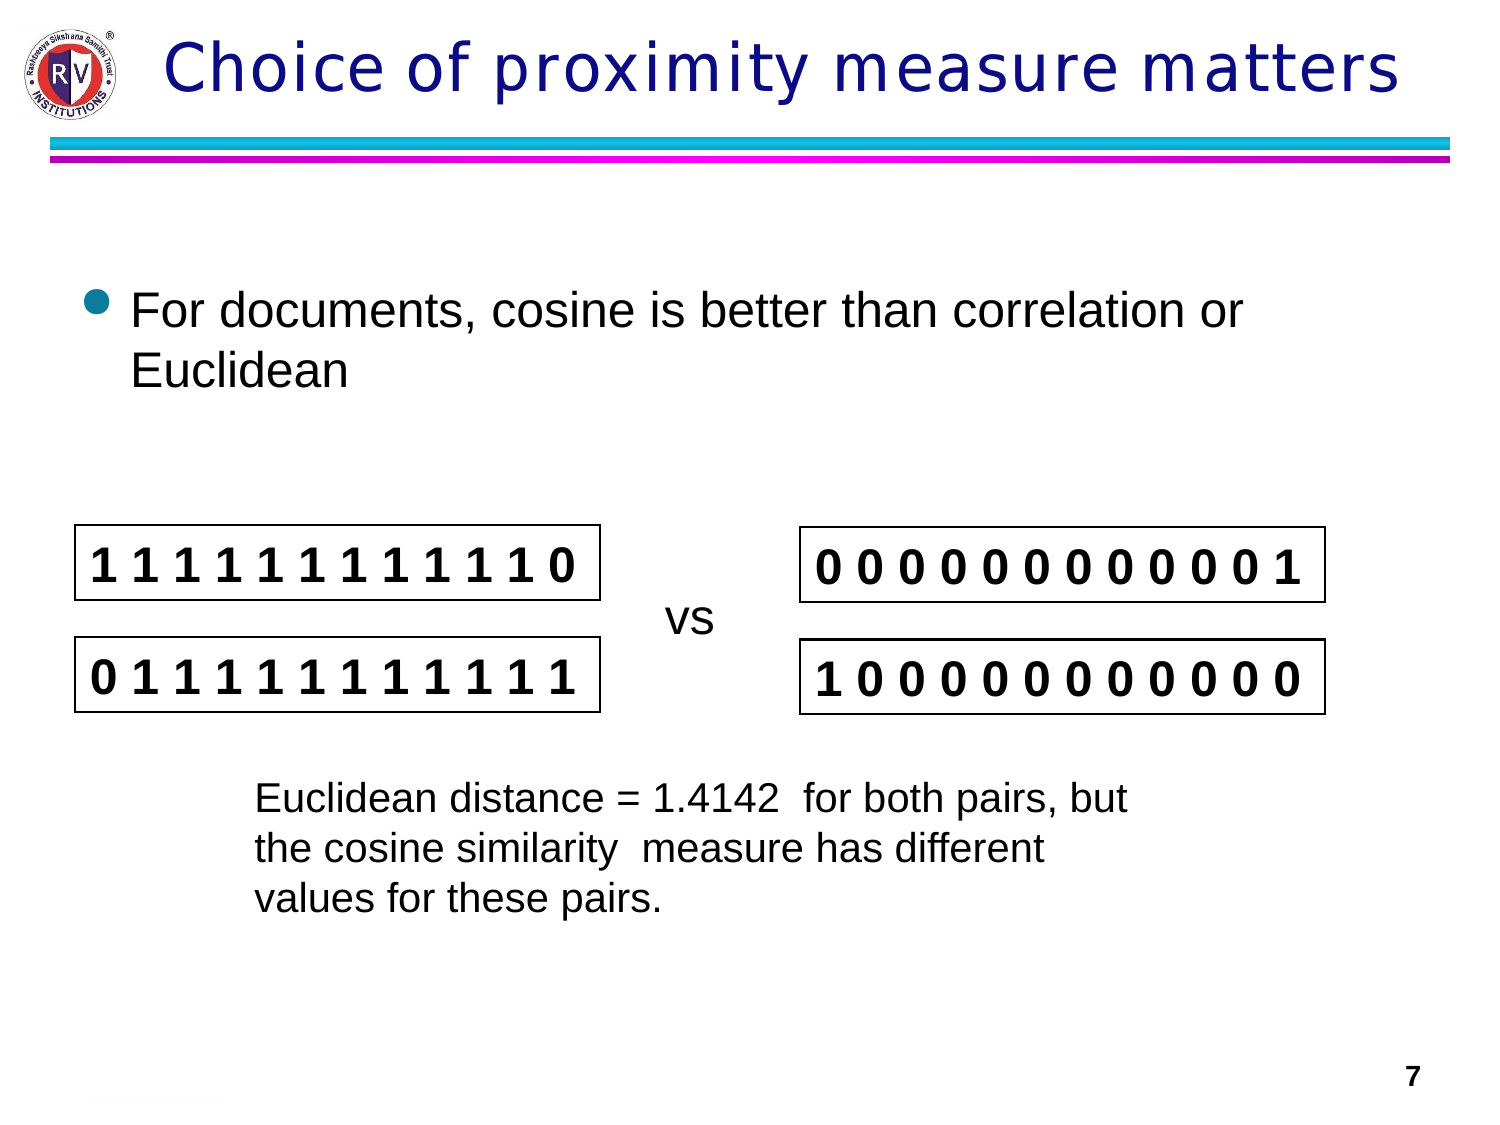

# Choice of proximity measure matters

For documents, cosine is better than correlation or Euclidean

1 1 1 1 1 1 1 1 1 1 1 0
0 0 0 0 0 0 0 0 0 0 0 1
vs
0 1 1 1 1 1 1 1 1 1 1 1
1 0 0 0 0 0 0 0 0 0 0 0
Euclidean distance = 1.4142  for both pairs, but the cosine similarity  measure has different values for these pairs.